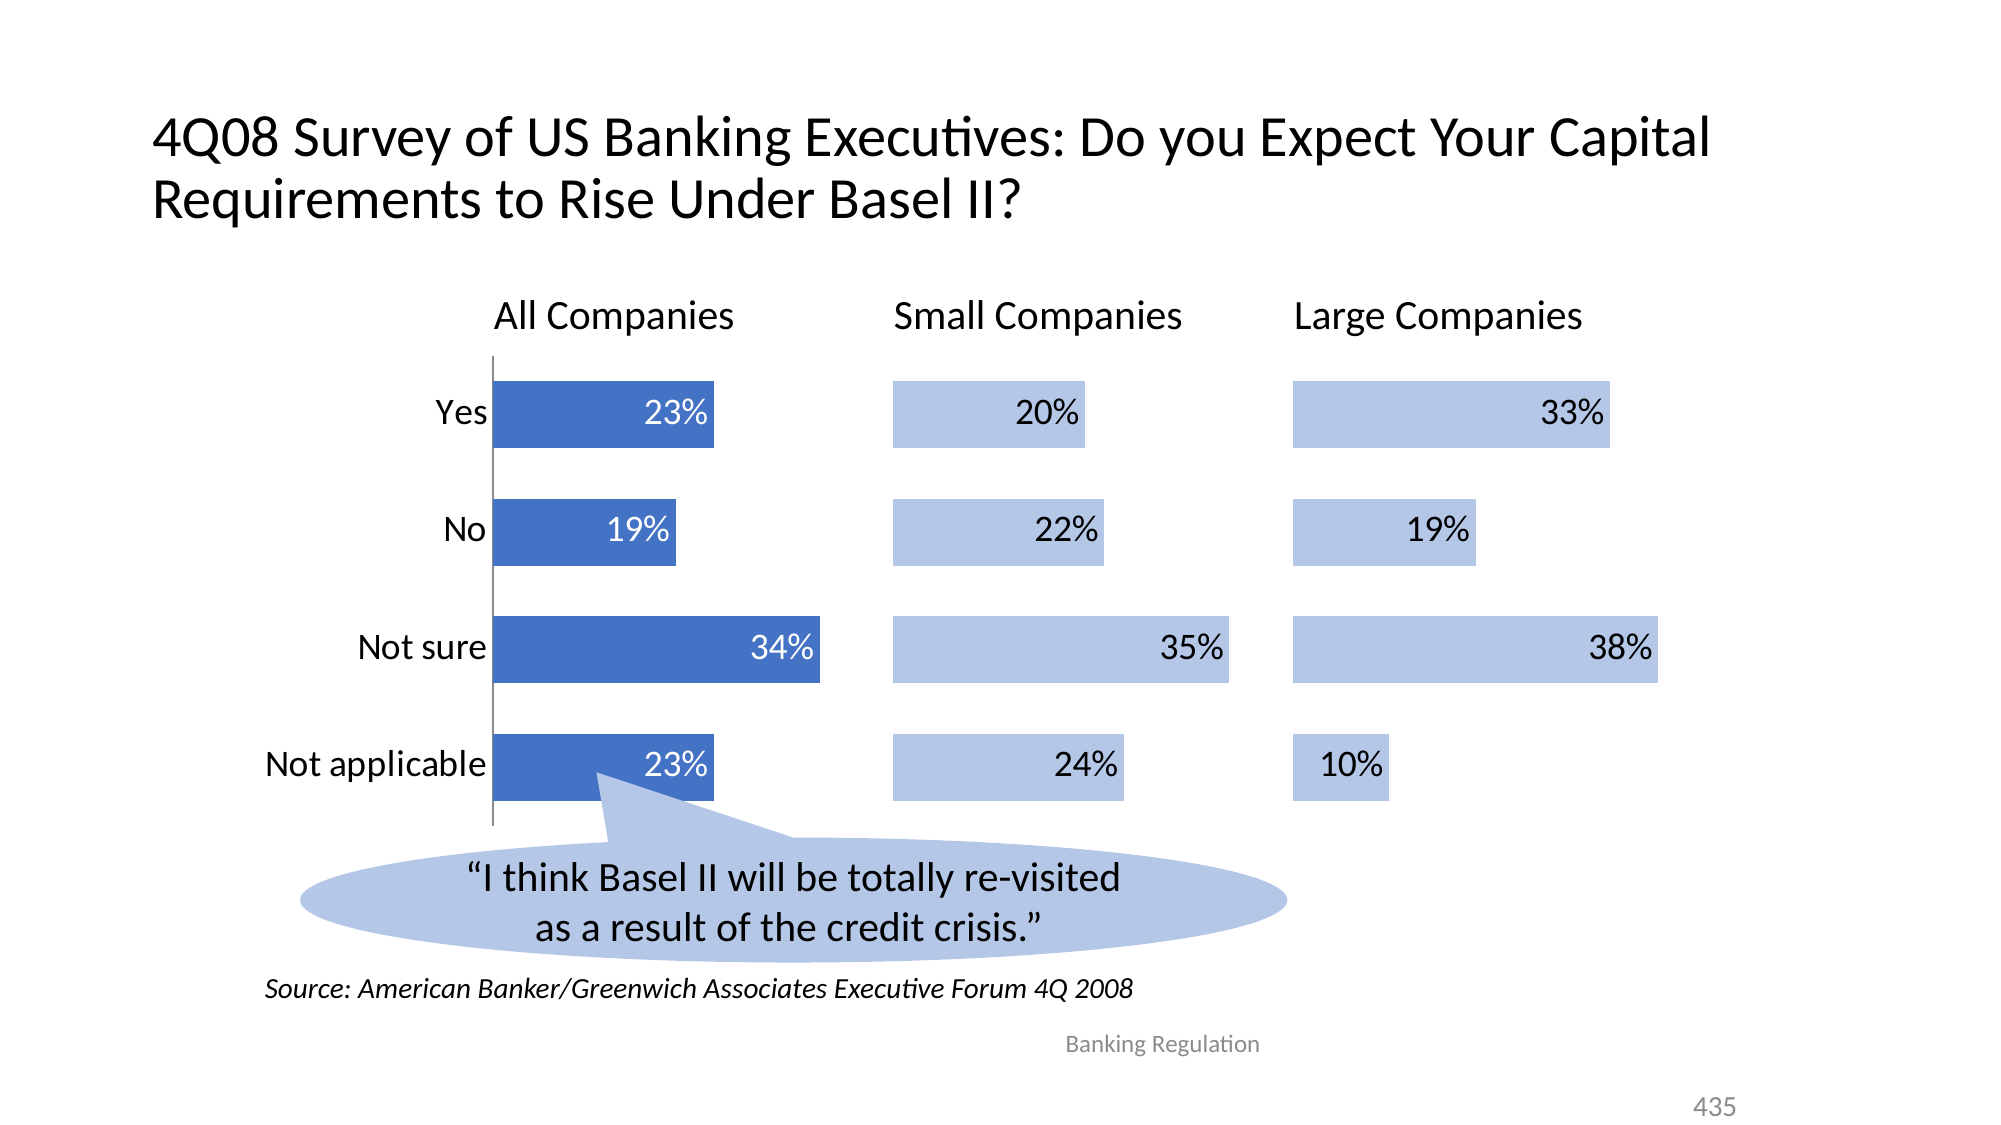

# 4Q08 Survey of US Banking Executives: Do you Expect Your Capital Requirements to Rise Under Basel II?
All Companies
Small Companies
Large Companies

### Chart

| Category | Series 1 |
|---|---|
| Not applicable | 0.23 |
| Not sure | 0.34000000000000197 |
| No | 0.1900000000000008 |
| Yes | 0.23 |

### Chart

| Category | Small Companies |
|---|---|
| Not applicable | 0.2400000000000002 |
| Not sure | 0.3500000000000003 |
| No | 0.22 |
| Yes | 0.2 |

### Chart

| Category | Large Companies |
|---|---|
| Not applicable | 0.1 |
| Not sure | 0.3800000000000024 |
| No | 0.19 |
| Yes | 0.3300000000000027 |
“I think Basel II will be totally re-visited as a result of the credit crisis.”
Source: American Banker/Greenwich Associates Executive Forum 4Q 2008
Banking Regulation
435